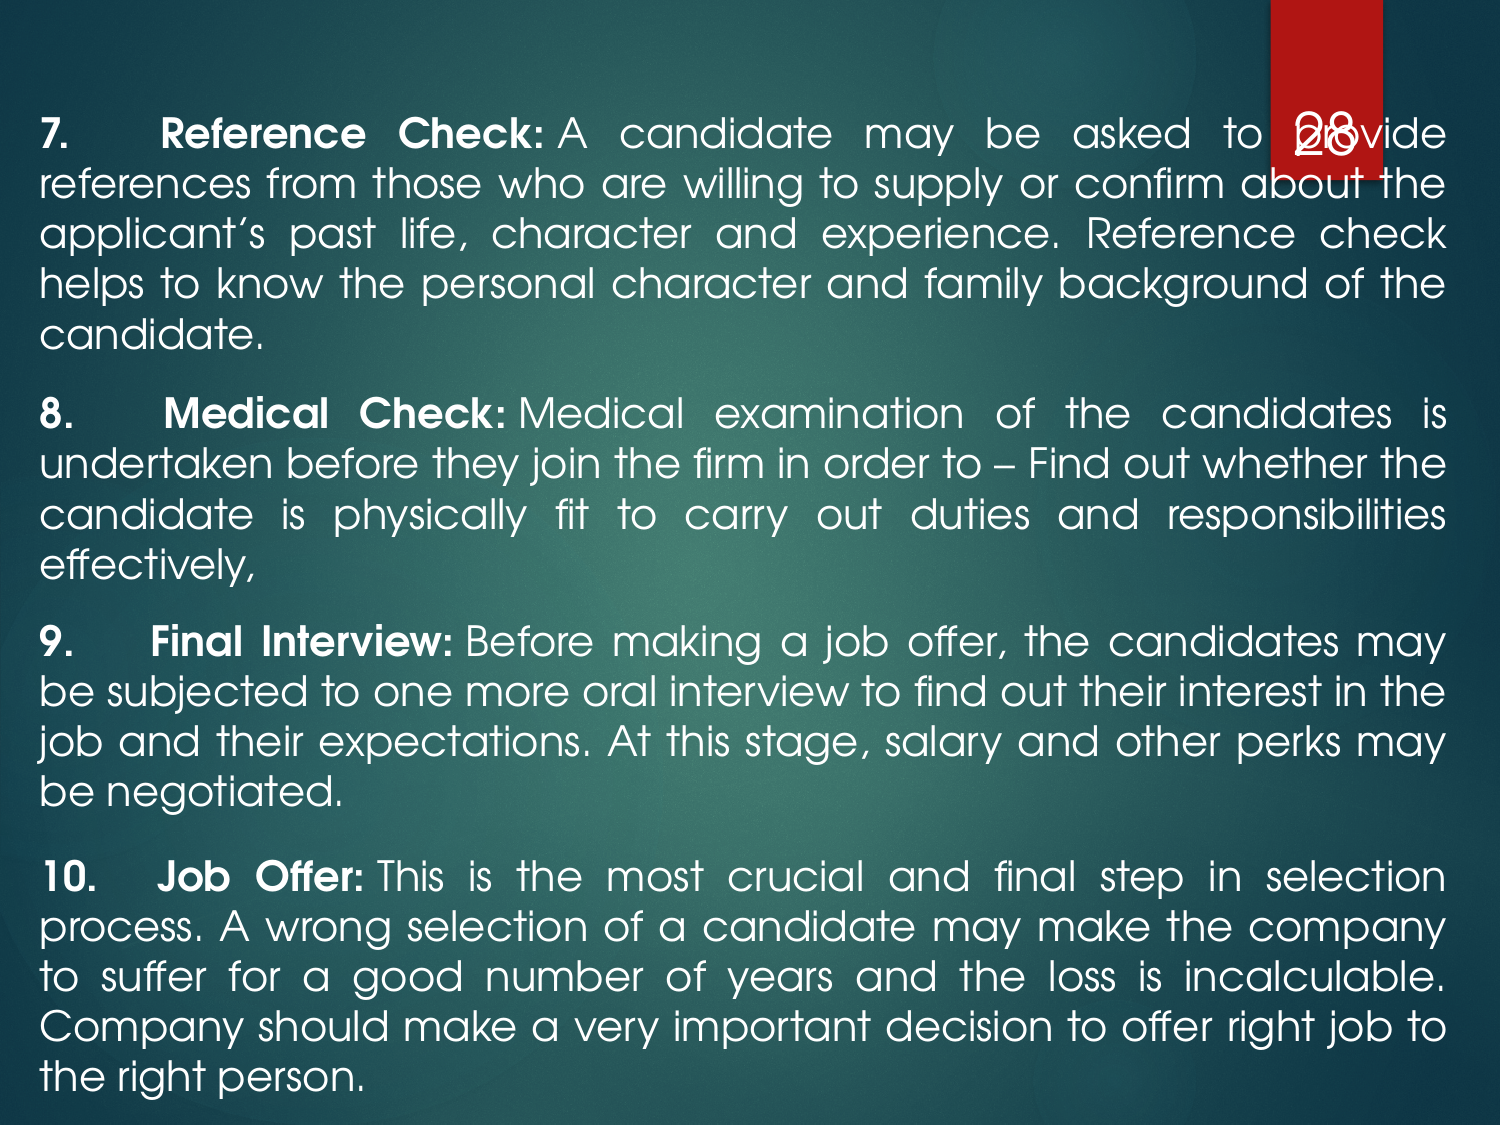

28
7.      Reference Check: A candidate may be asked to provide references from those who are willing to supply or confirm about the applicant’s past life, character and experience. Reference check helps to know the personal character and family background of the candidate.

8.      Medical Check: Medical examination of the candidates is undertaken before they join the firm in order to – Find out whether the candidate is physically fit to carry out duties and responsibilities effectively,

9.      Final Interview: Before making a job offer, the candidates may be subjected to one more oral interview to find out their interest in the job and their expectations. At this stage, salary and other perks may be negotiated.

10.    Job Offer: This is the most crucial and final step in selection process. A wrong selection of a candidate may make the company to suffer for a good number of years and the loss is incalculable. Company should make a very important decision to offer right job to the right person.